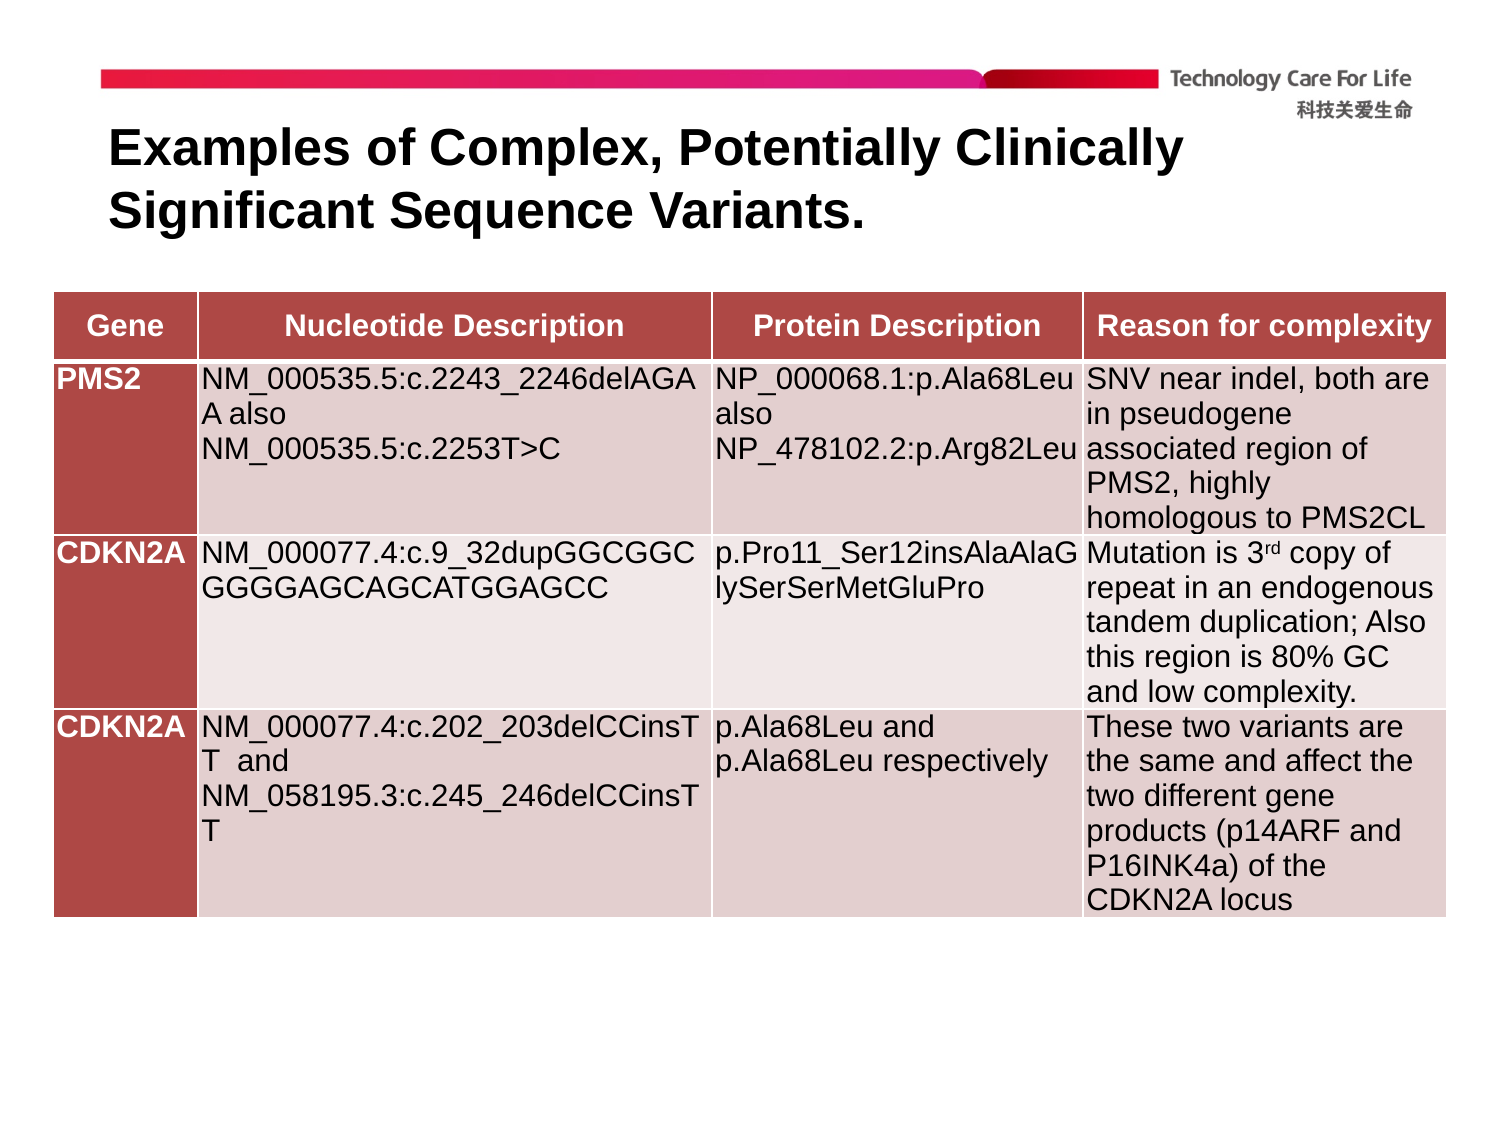

# Examples of Complex, Potentially Clinically Significant Sequence Variants.
| Gene | Nucleotide Description | Protein Description | Reason for complexity |
| --- | --- | --- | --- |
| PMS2 | NM\_000535.5:c.2243\_2246delAGAA also NM\_000535.5:c.2253T>C | NP\_000068.1:p.Ala68Leu also NP\_478102.2:p.Arg82Leu | SNV near indel, both are in pseudogene associated region of PMS2, highly homologous to PMS2CL |
| CDKN2A | NM\_000077.4:c.9\_32dupGGCGGCGGGGAGCAGCATGGAGCC | p.Pro11\_Ser12insAlaAlaGlySerSerMetGluPro | Mutation is 3rd copy of repeat in an endogenous tandem duplication; Also this region is 80% GC and low complexity. |
| CDKN2A | NM\_000077.4:c.202\_203delCCinsTT and NM\_058195.3:c.245\_246delCCinsTT | p.Ala68Leu and p.Ala68Leu respectively | These two variants are the same and affect the two different gene products (p14ARF and P16INK4a) of the CDKN2A locus |